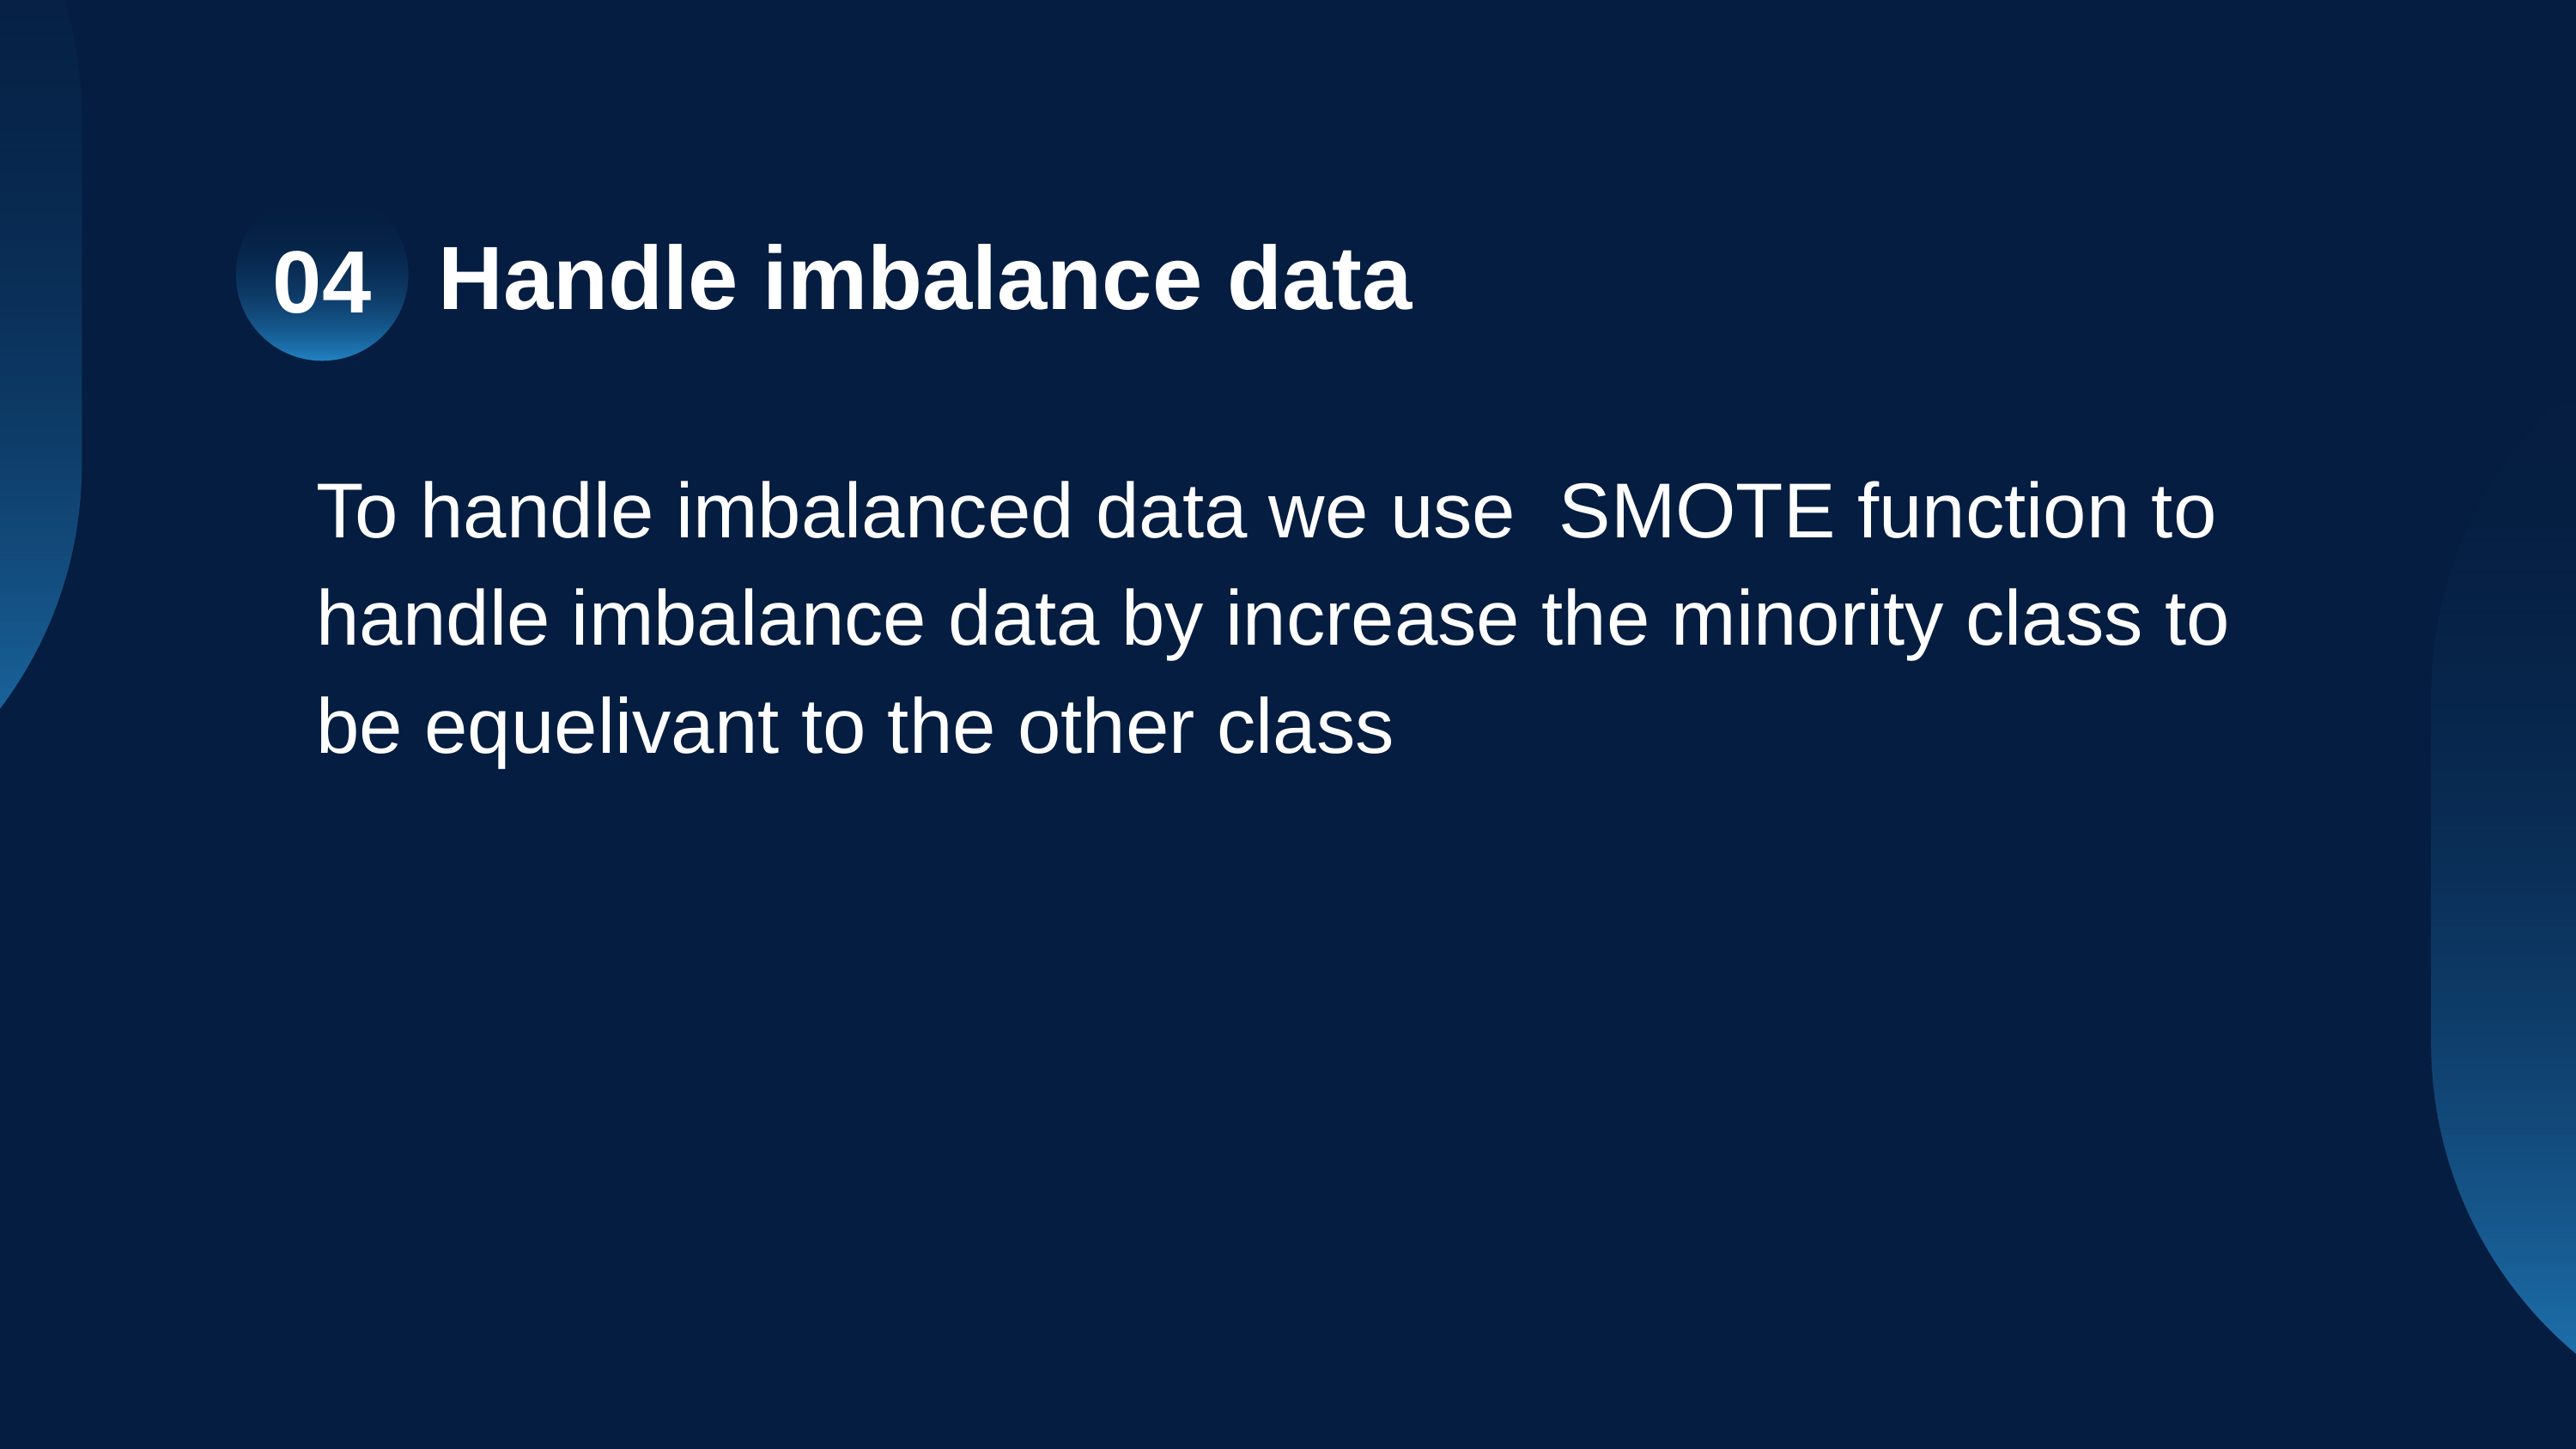

04
Handle imbalance data

To handle imbalanced data we use  SMOTE function to handle imbalance data by increase the minority class to be equelivant to the other class